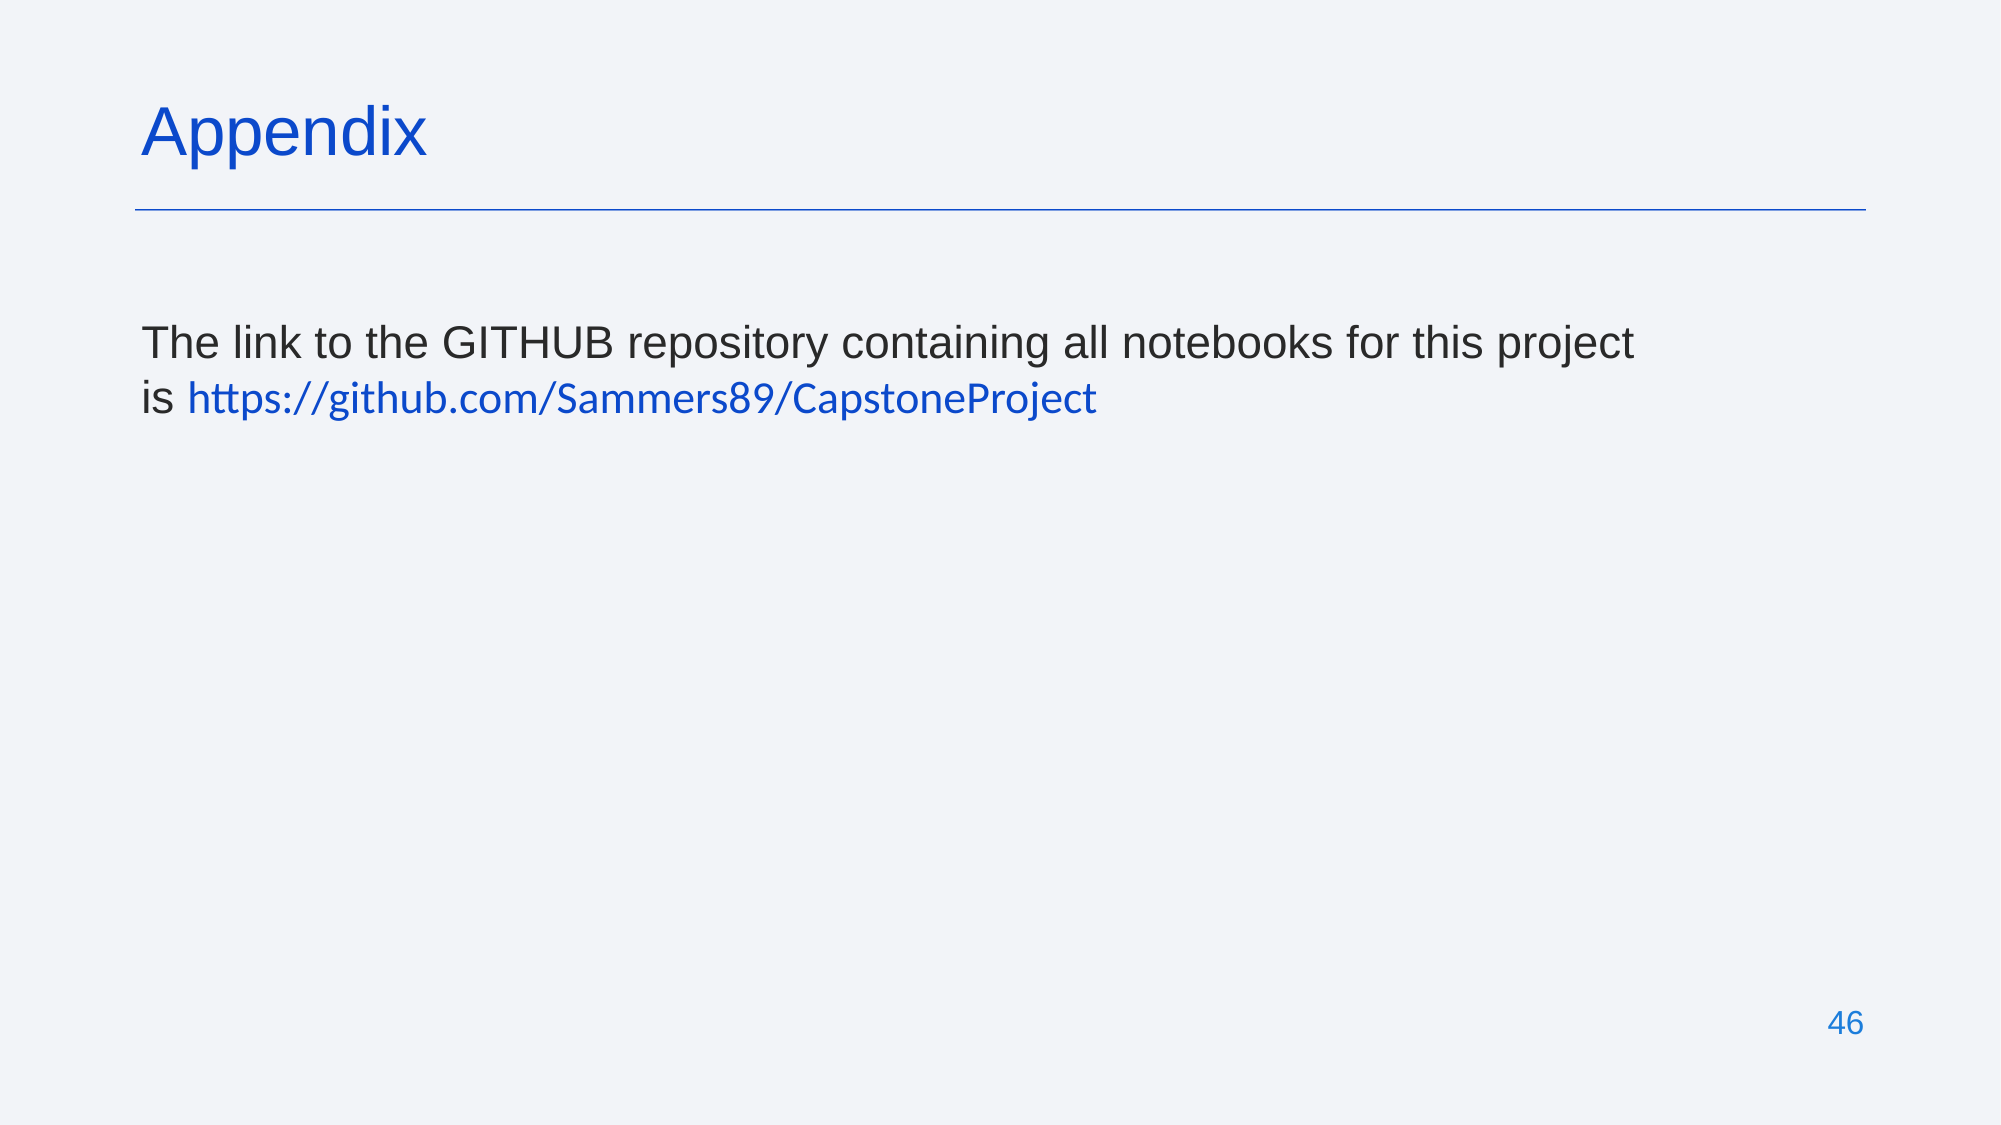

Appendix
The link to the GITHUB repository containing all notebooks for this project is https://github.com/Sammers89/CapstoneProject
46